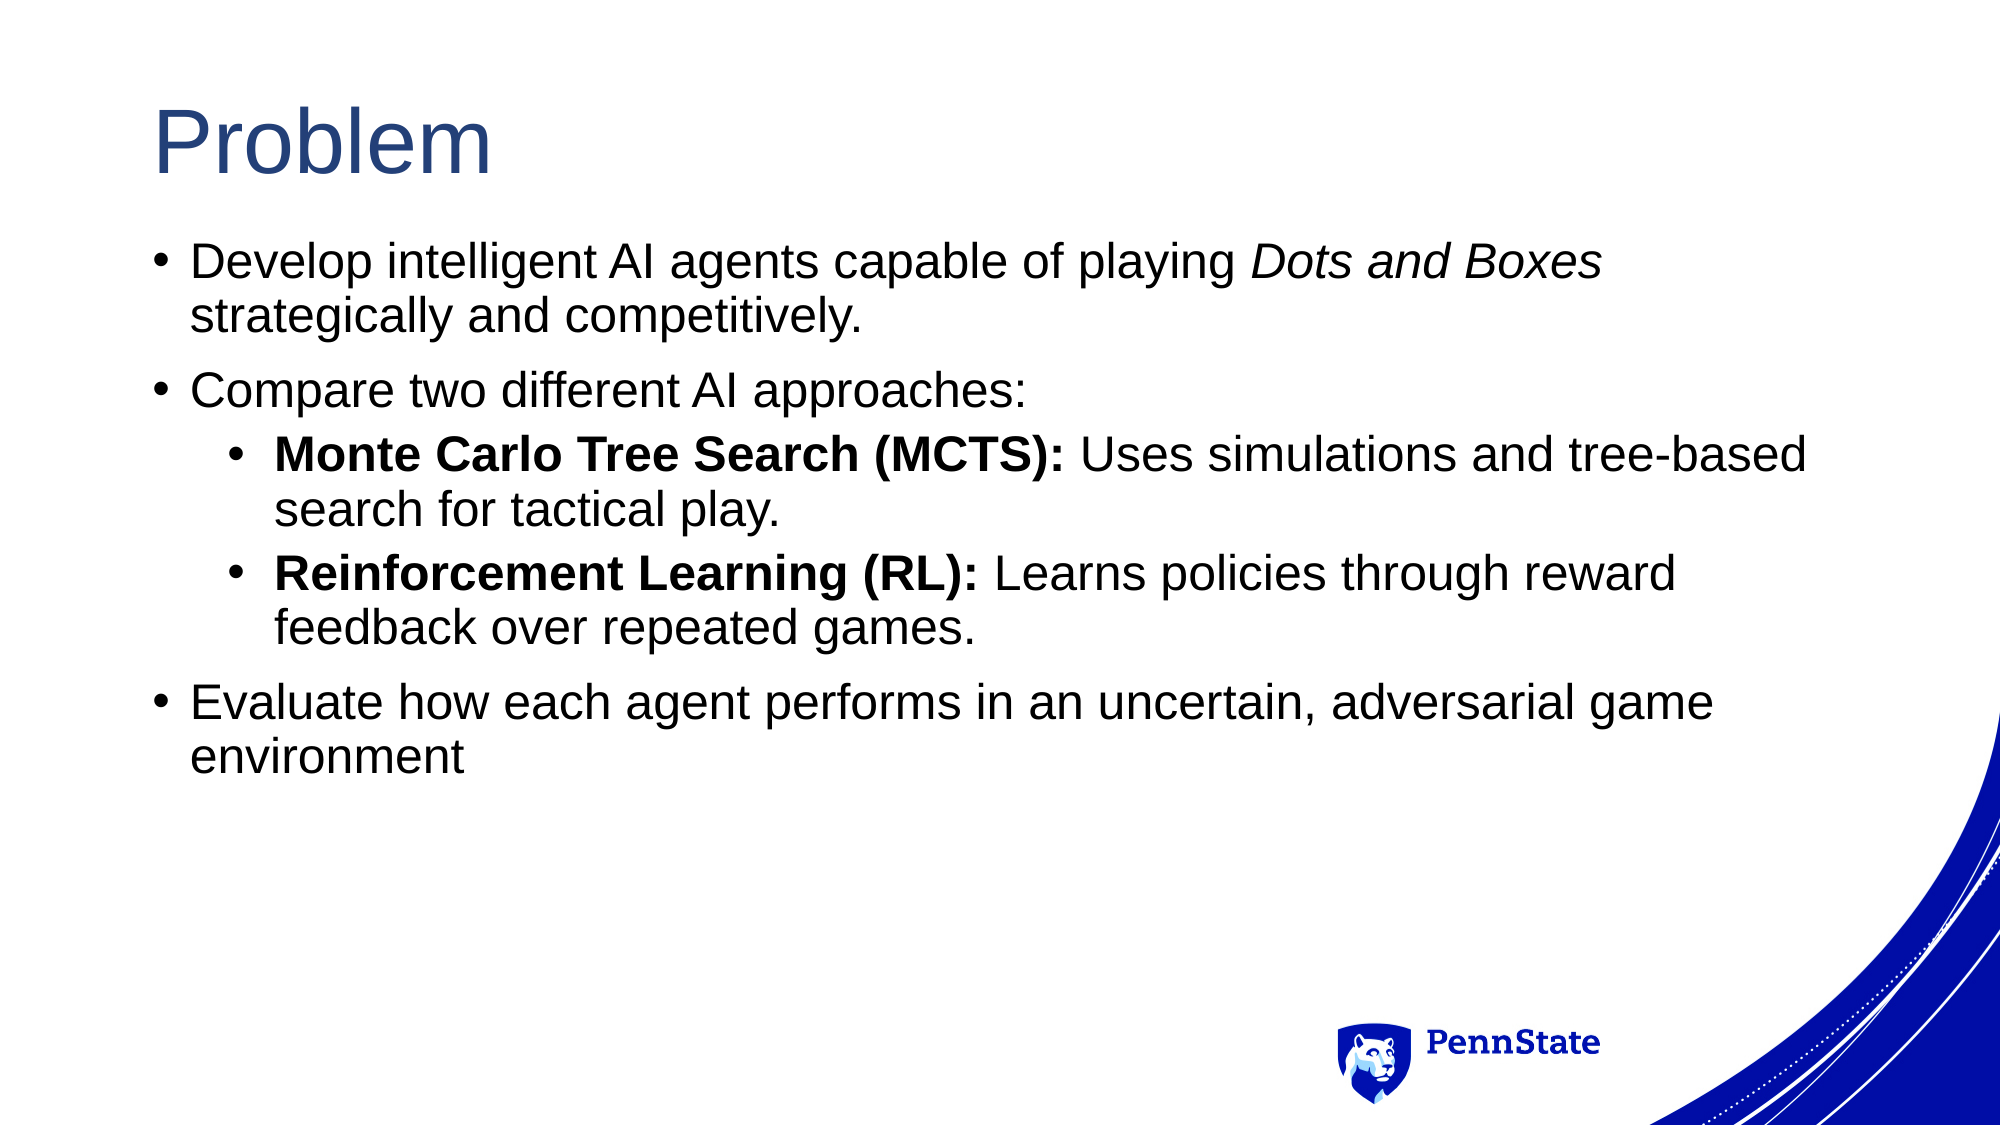

# Problem
Develop intelligent AI agents capable of playing Dots and Boxes strategically and competitively.
Compare two different AI approaches:
Monte Carlo Tree Search (MCTS): Uses simulations and tree-based search for tactical play.
Reinforcement Learning (RL): Learns policies through reward feedback over repeated games.
Evaluate how each agent performs in an uncertain, adversarial game environment